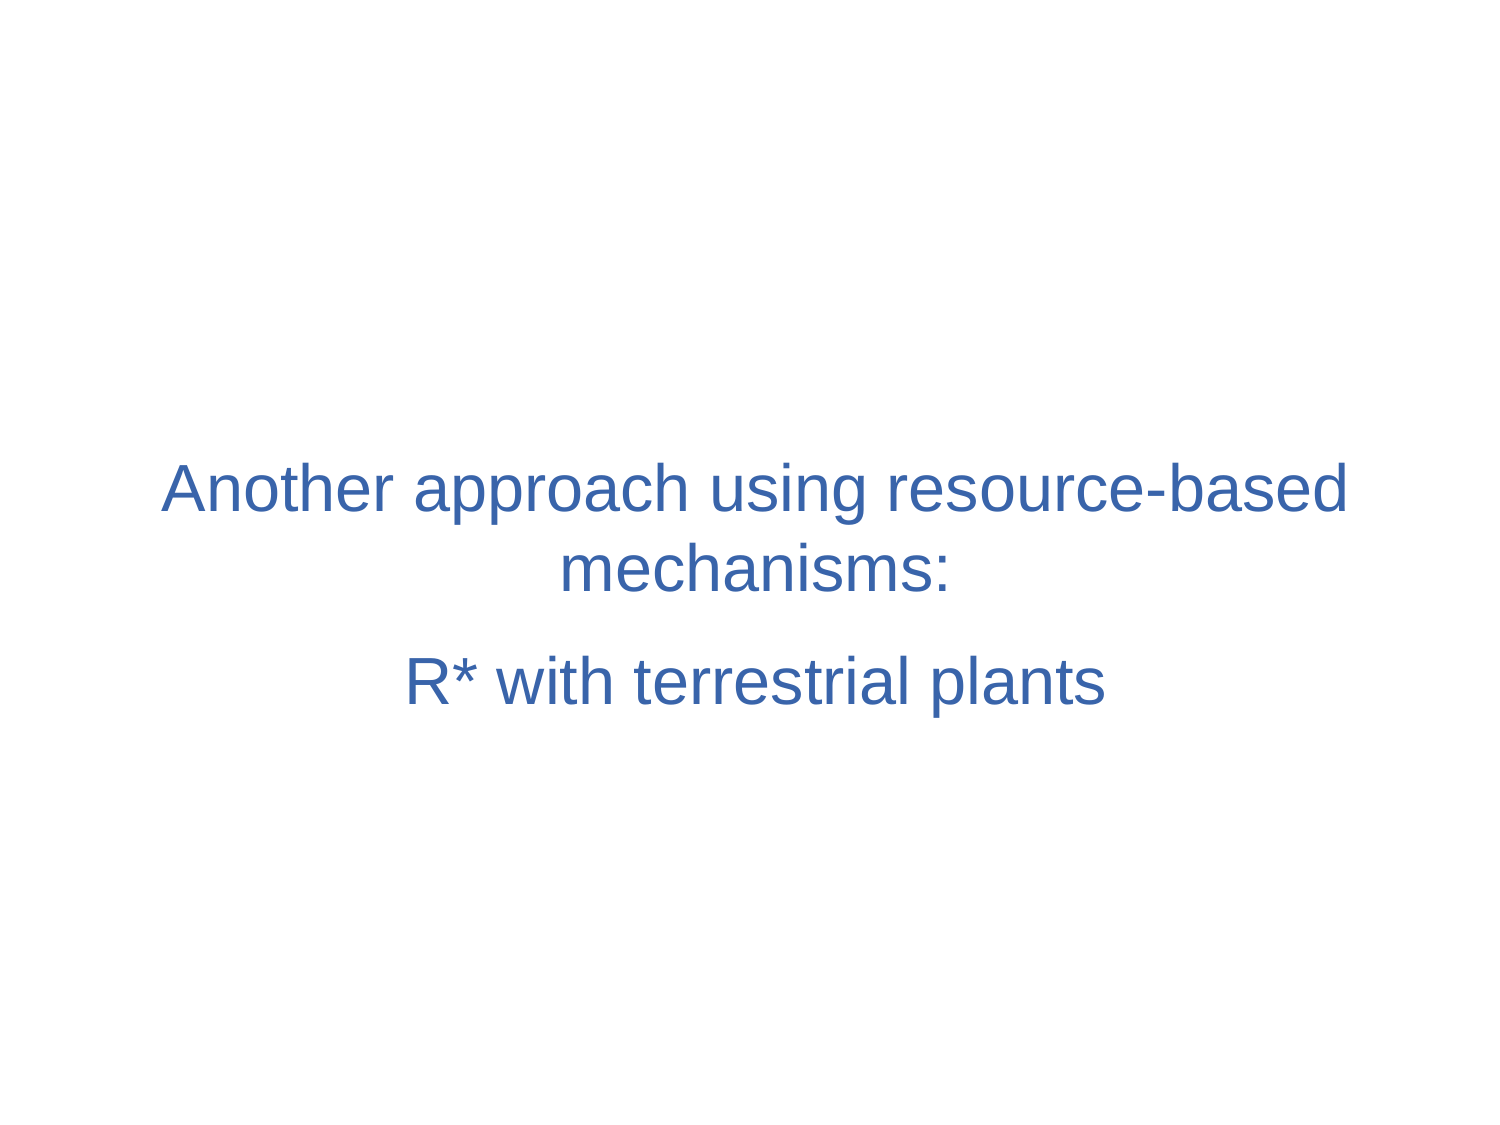

Another approach using resource-based mechanisms:
R* with terrestrial plants